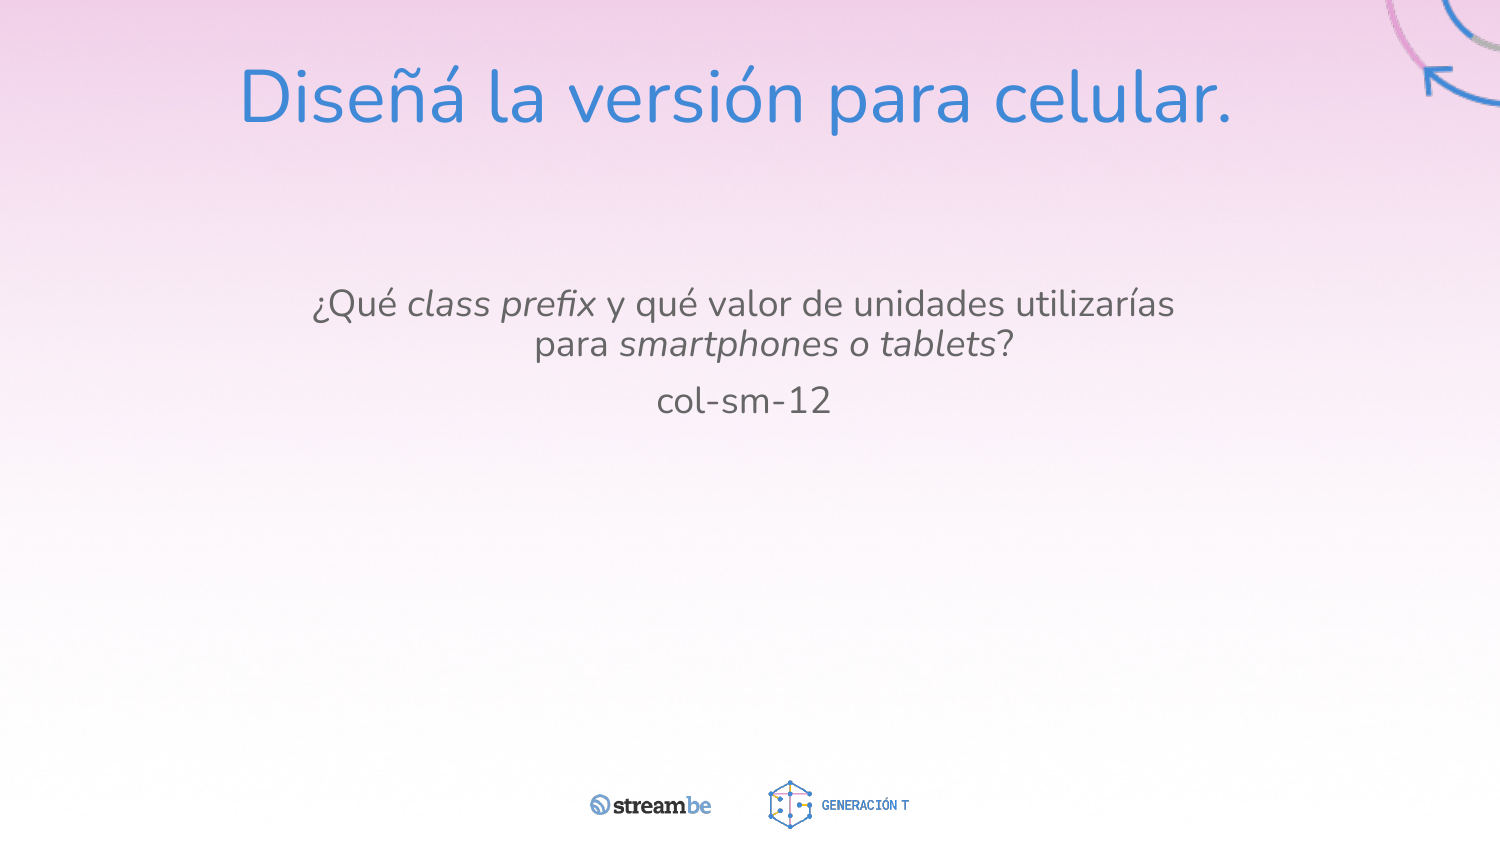

# Diseñá la versión para celular.
¿Qué class prefix y qué valor de unidades utilizarías para smartphones o tablets?
col-sm-12